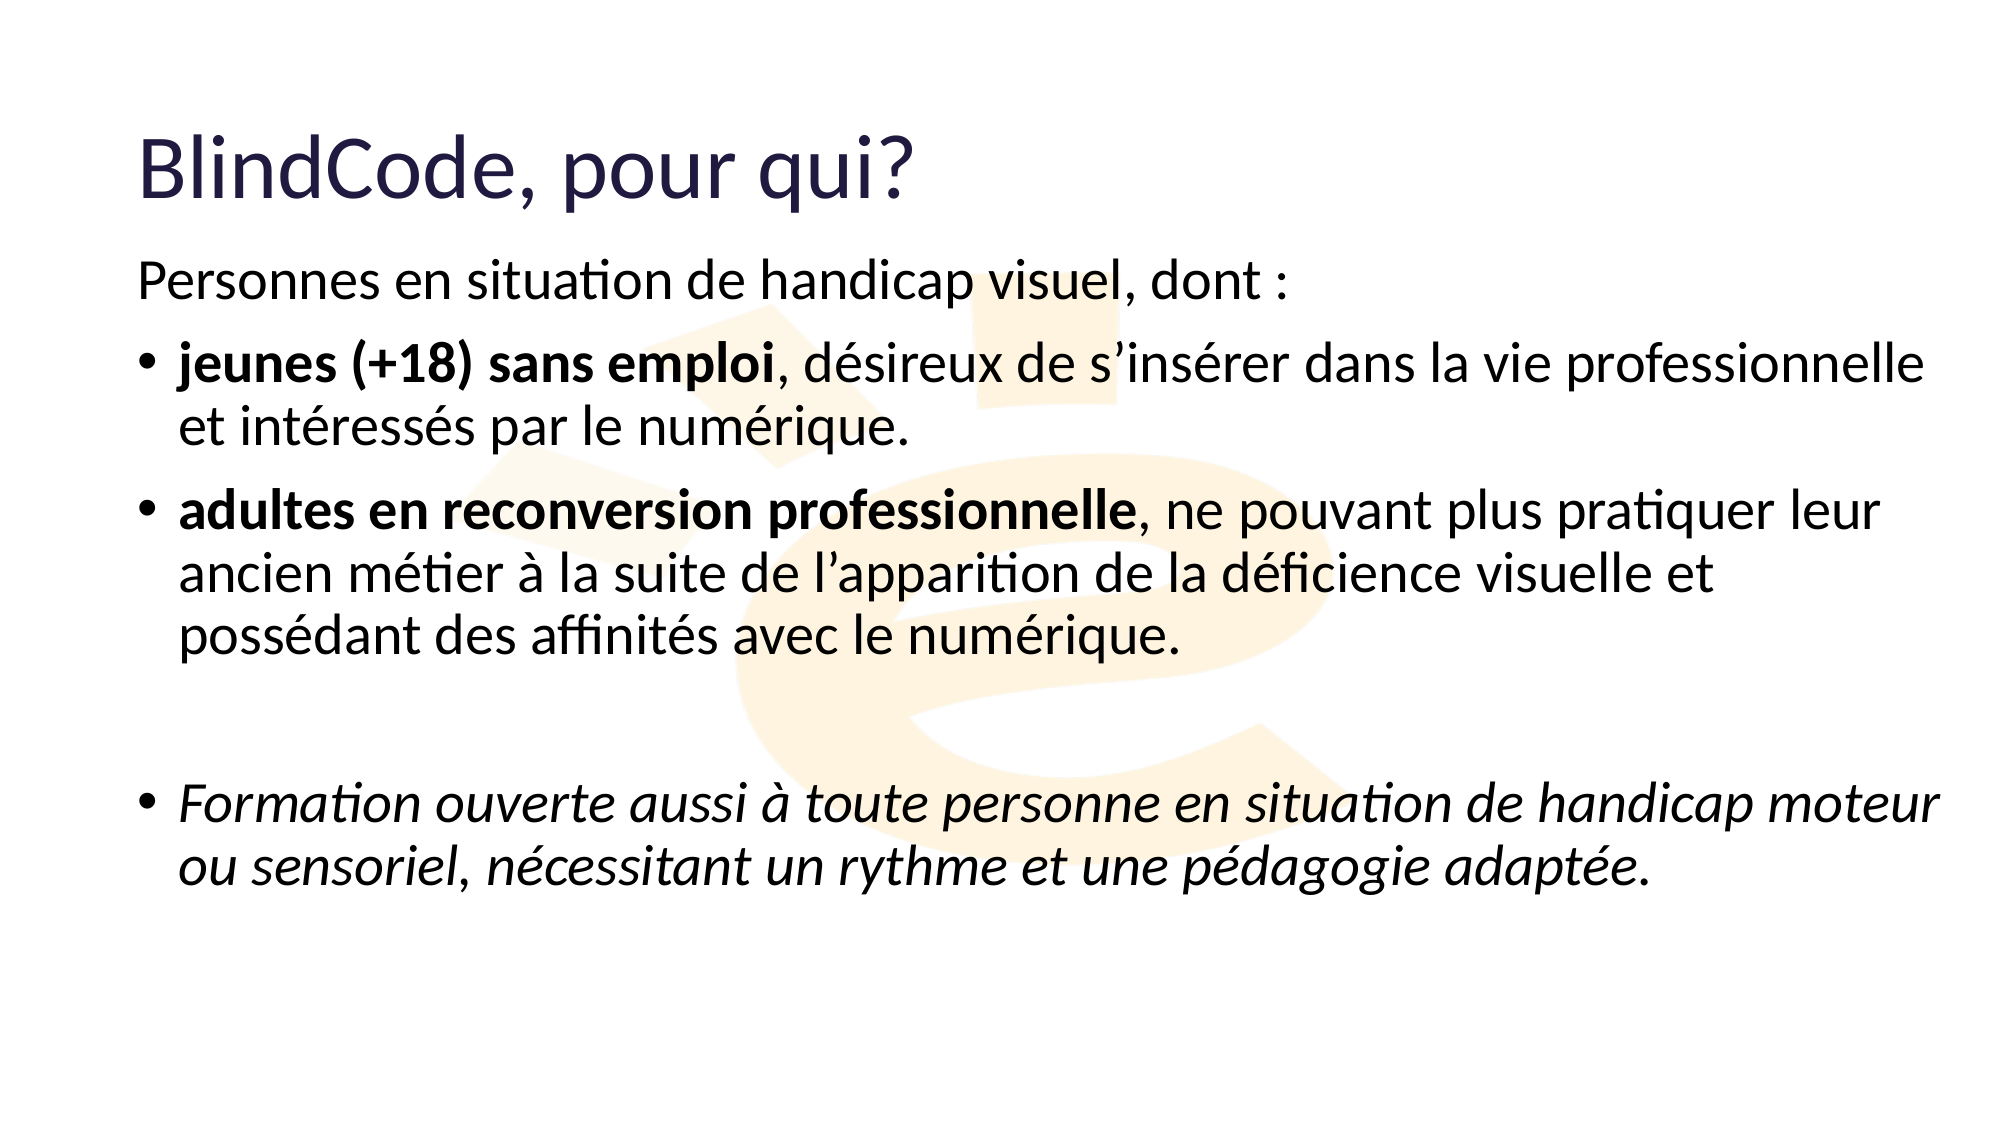

# BlindCode, pour qui?
Personnes en situation de handicap visuel, dont :
jeunes (+18) sans emploi, désireux de s’insérer dans la vie professionnelle et intéressés par le numérique.
adultes en reconversion professionnelle, ne pouvant plus pratiquer leur ancien métier à la suite de l’apparition de la déficience visuelle et possédant des affinités avec le numérique.

Formation ouverte aussi à toute personne en situation de handicap moteur ou sensoriel, nécessitant un rythme et une pédagogie adaptée.